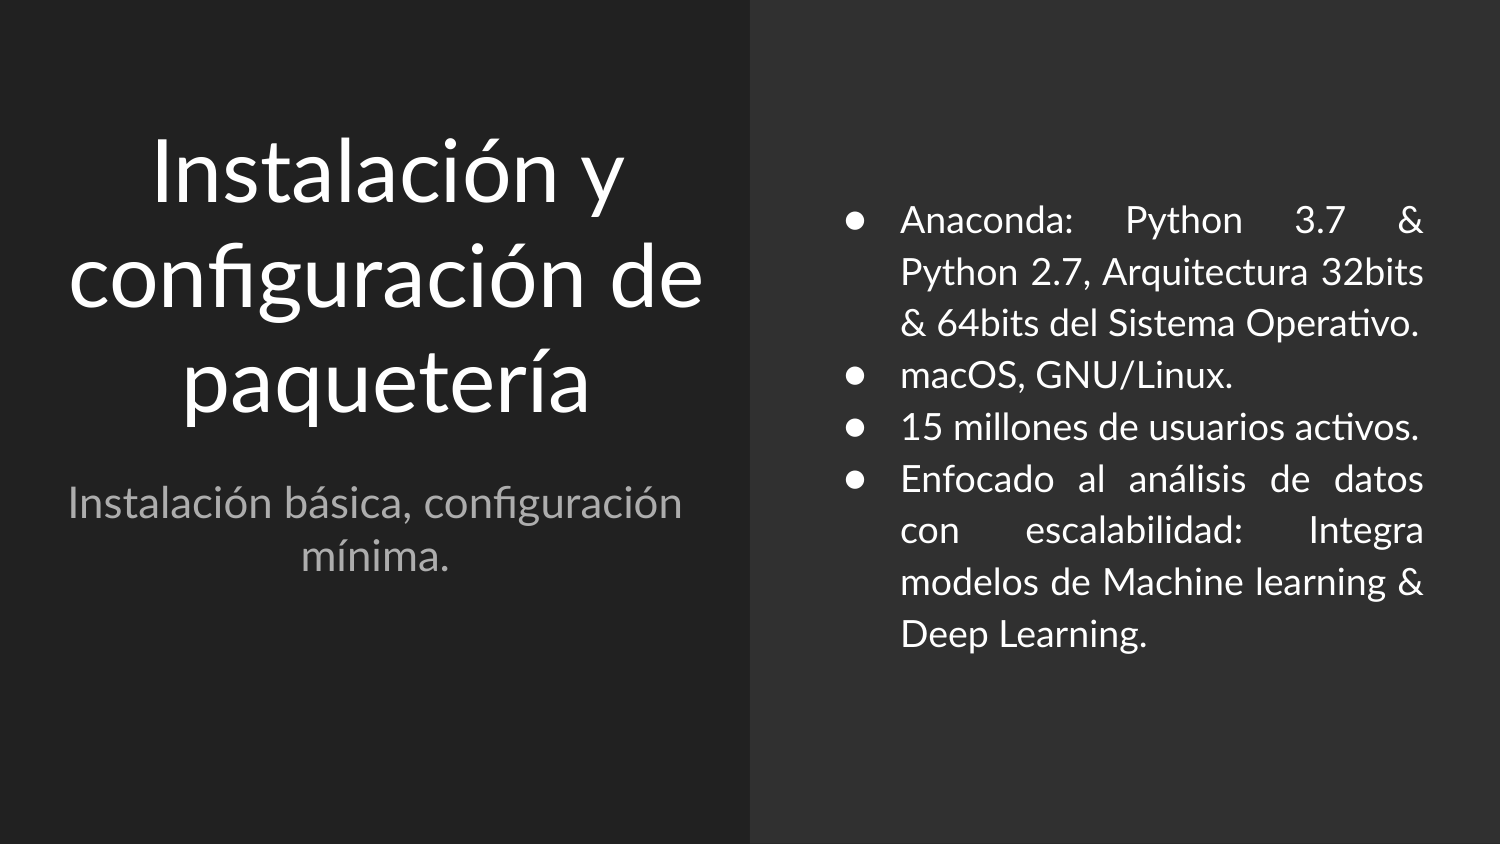

Anaconda: Python 3.7 & Python 2.7, Arquitectura 32bits & 64bits del Sistema Operativo.
macOS, GNU/Linux.
15 millones de usuarios activos.
Enfocado al análisis de datos con escalabilidad: Integra modelos de Machine learning & Deep Learning.
# Instalación y configuración de paquetería
Instalación básica, configuración mínima.